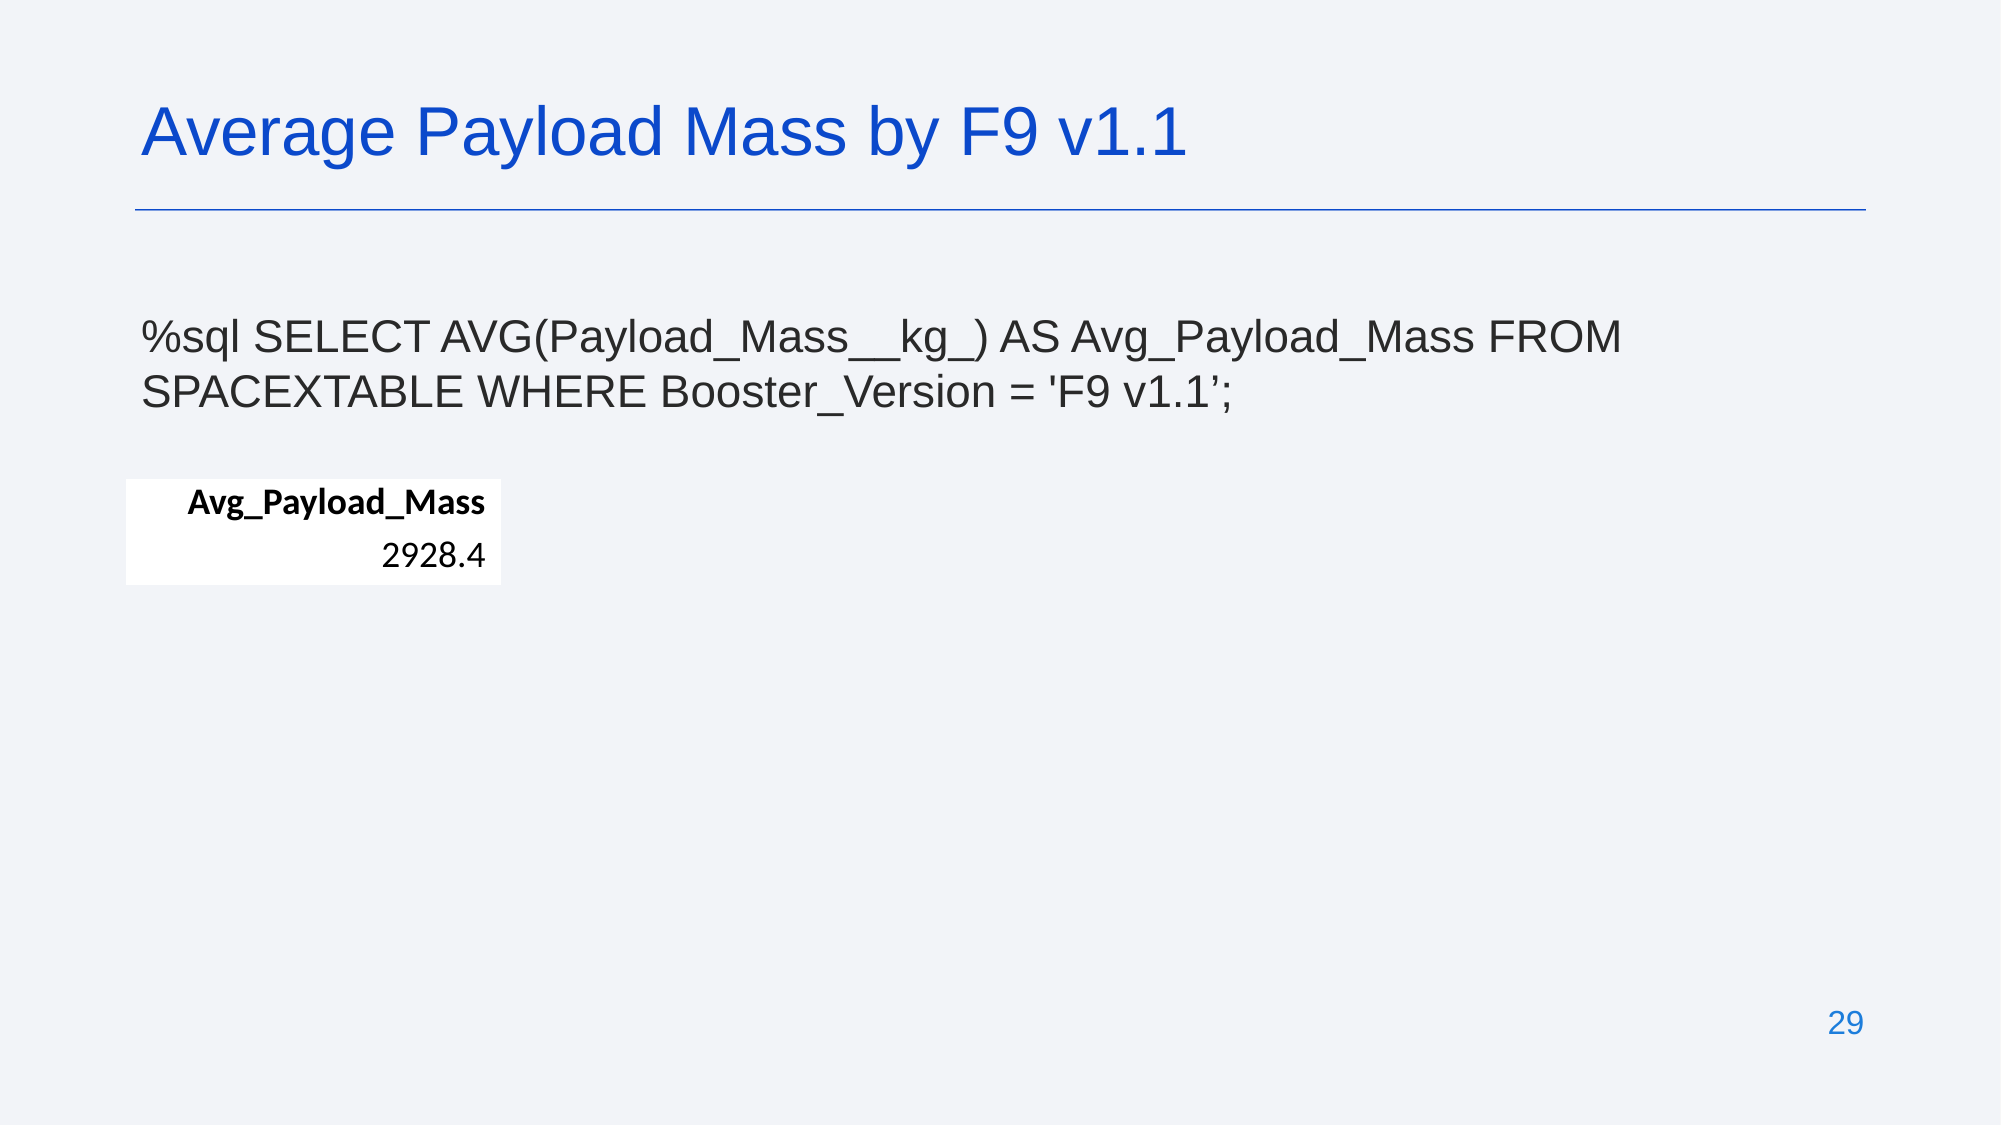

Average Payload Mass by F9 v1.1
%sql SELECT AVG(Payload_Mass__kg_) AS Avg_Payload_Mass FROM SPACEXTABLE WHERE Booster_Version = 'F9 v1.1’;

| Avg\_Payload\_Mass |
| --- |
| 2928.4 |
29